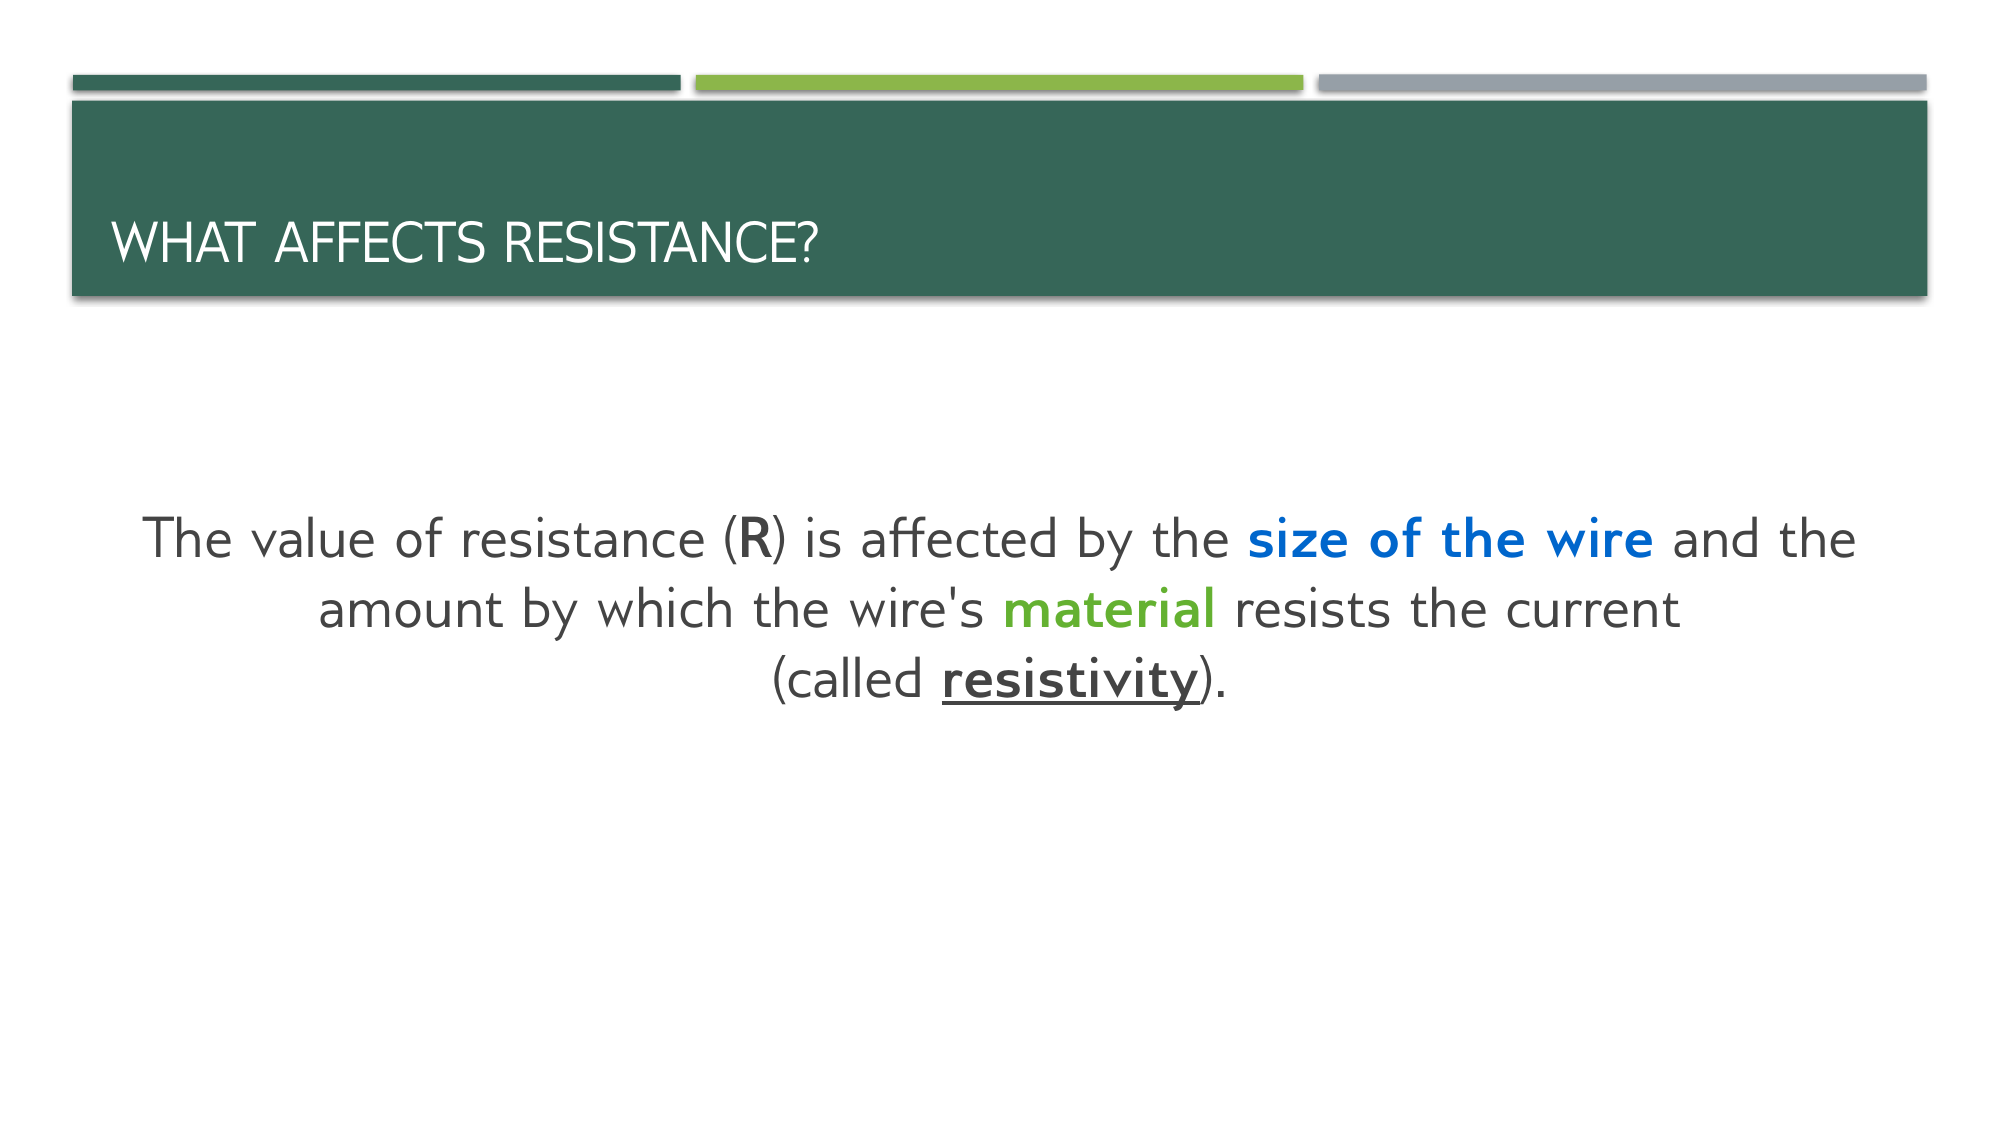

# What affects resistance?
The value of resistance (R) is affected by the size of the wire and the amount by which the wire's material resists the current (called resistivity).